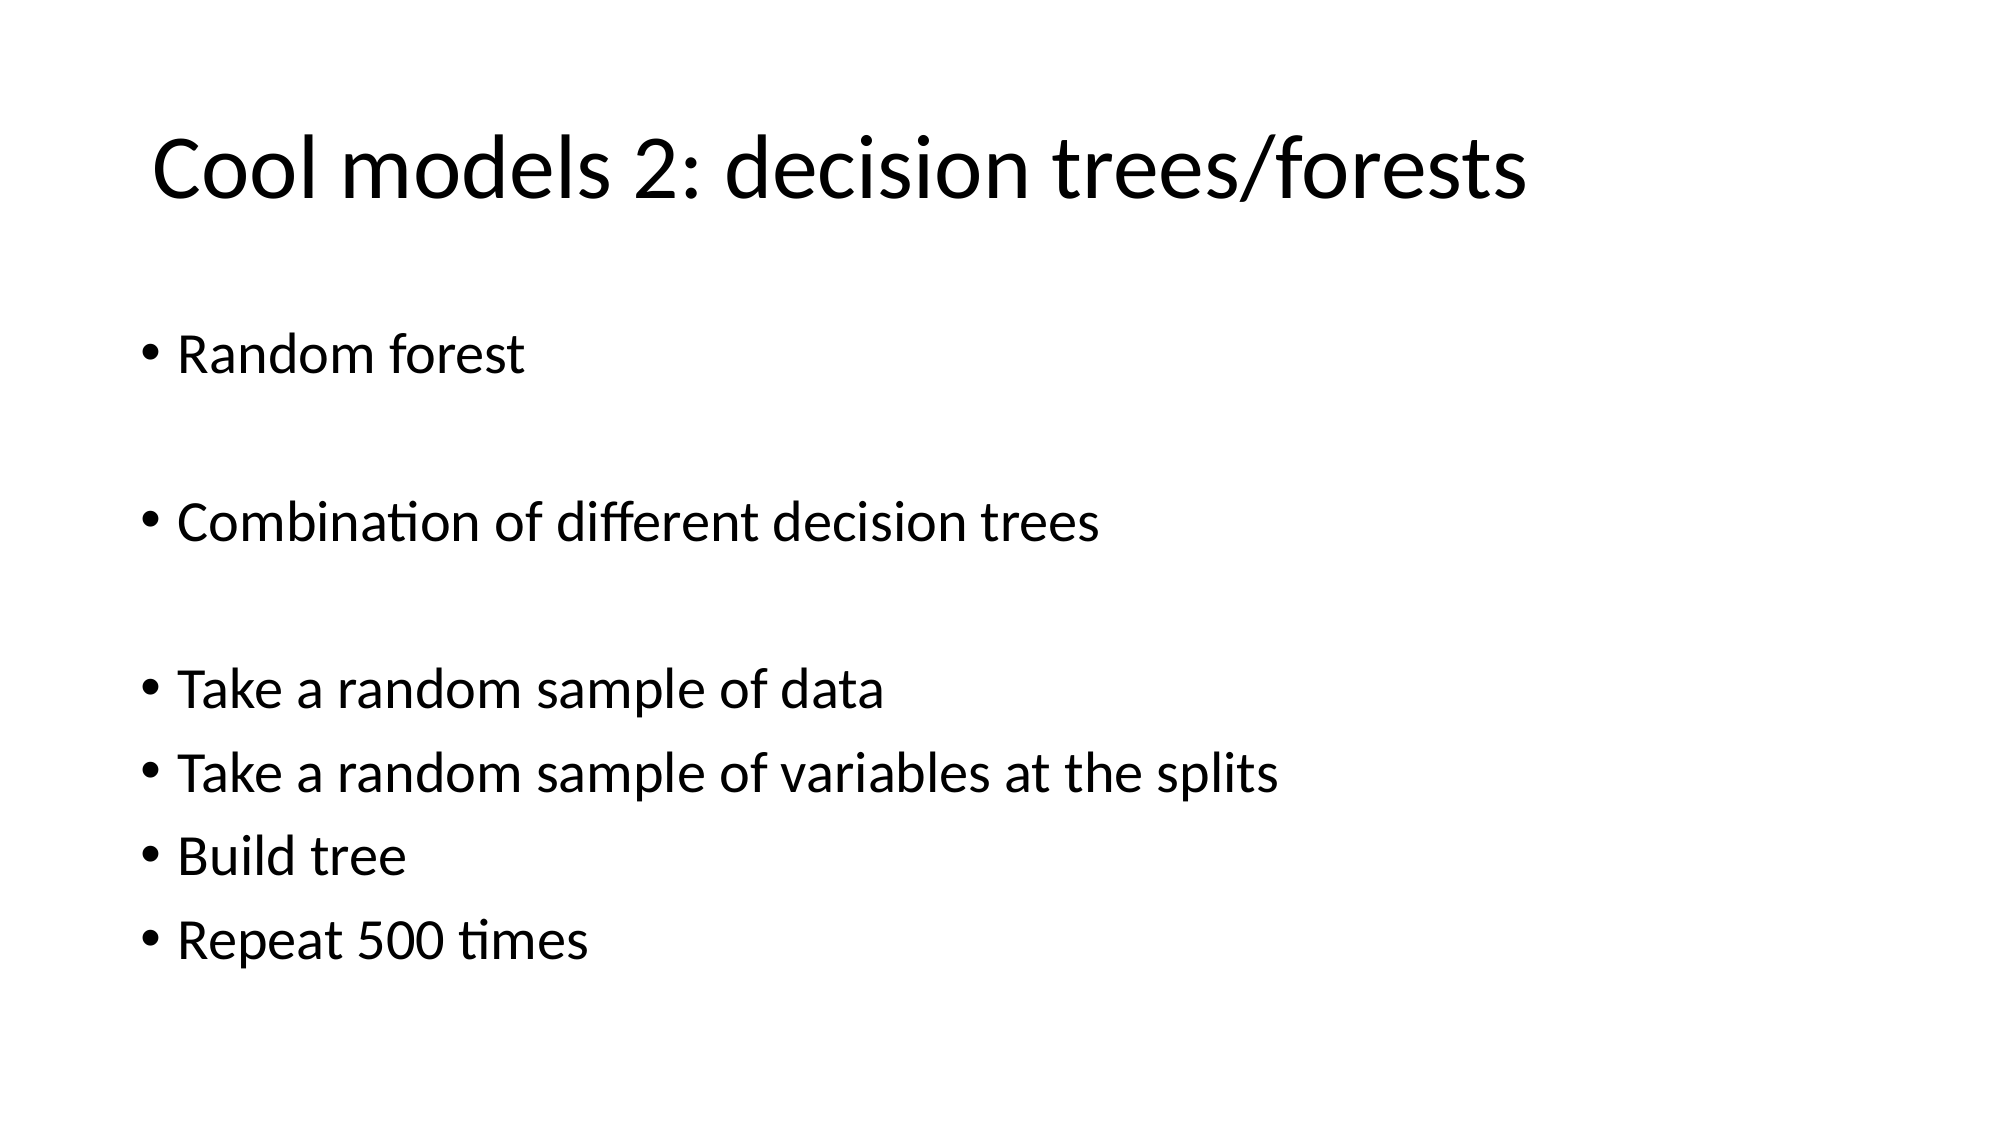

# Cool models 2: decision trees/forests
Random forest

Combination of different decision trees

Take a random sample of data
Take a random sample of variables at the splits
Build tree
Repeat 500 times